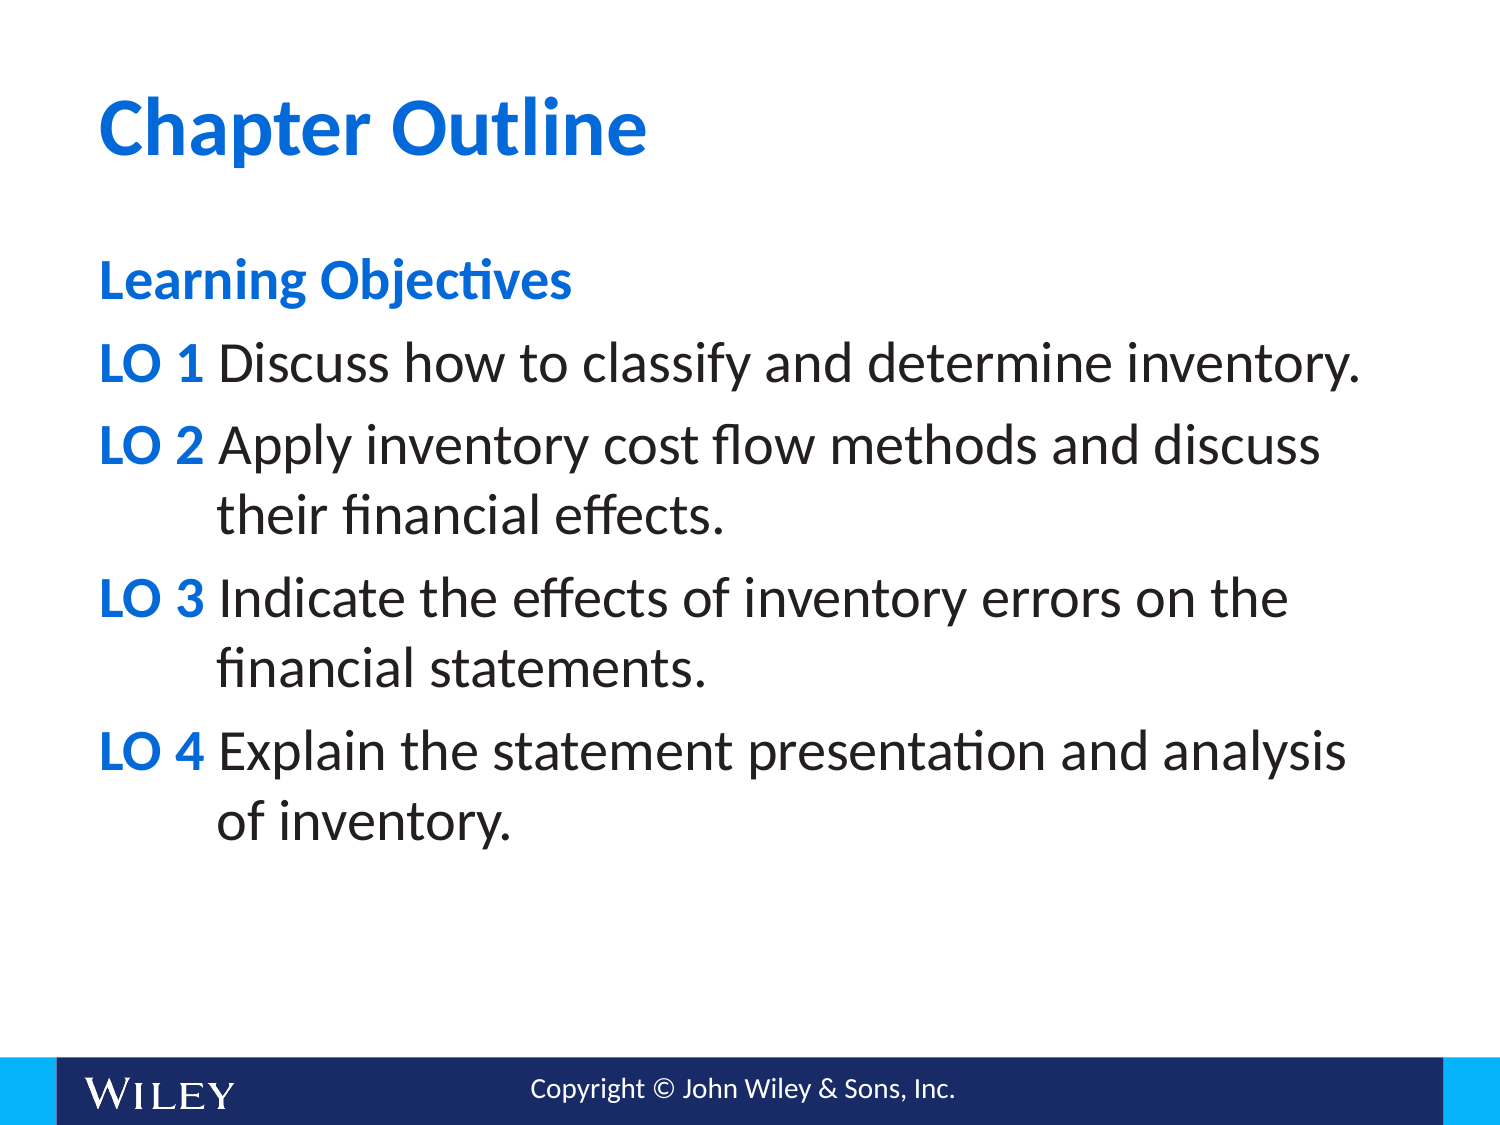

# Chapter Outline
Learning Objectives
LO 1 Discuss how to classify and determine inventory.
LO 2 Apply inventory cost flow methods and discuss their financial effects.
LO 3 Indicate the effects of inventory errors on the financial statements.
LO 4 Explain the statement presentation and analysis of inventory.